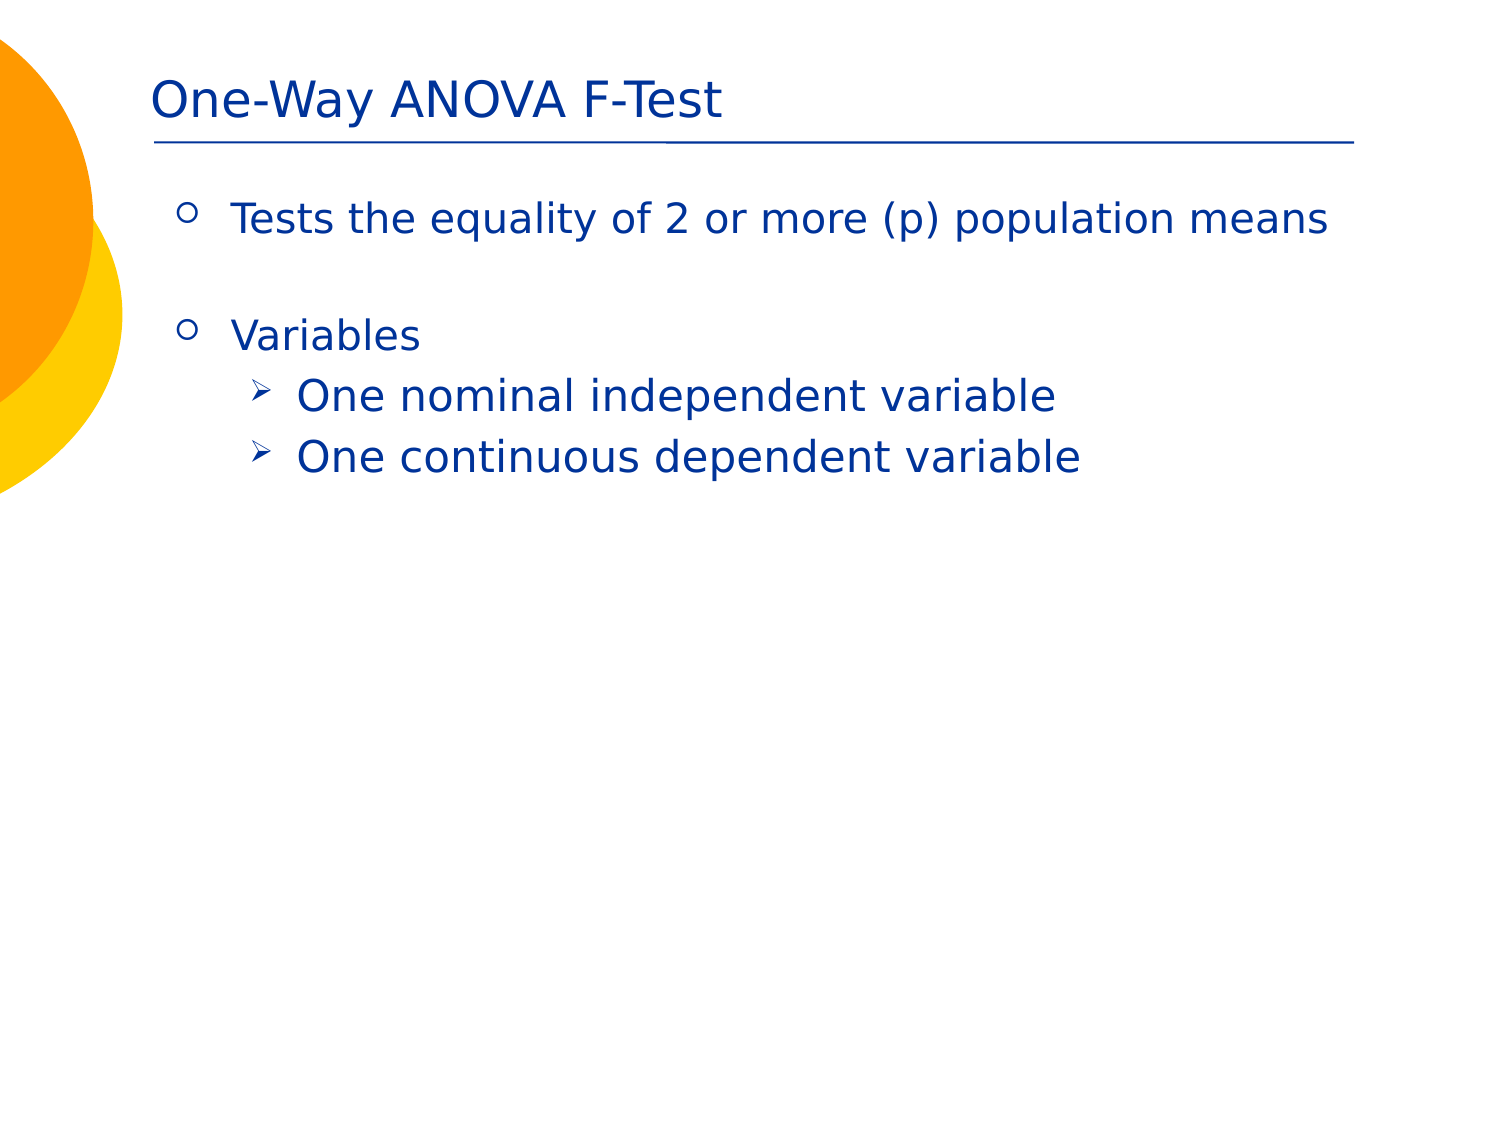

# One-Way ANOVA F-Test
Tests the equality of 2 or more (p) population means

Variables
One nominal independent variable
One continuous dependent variable